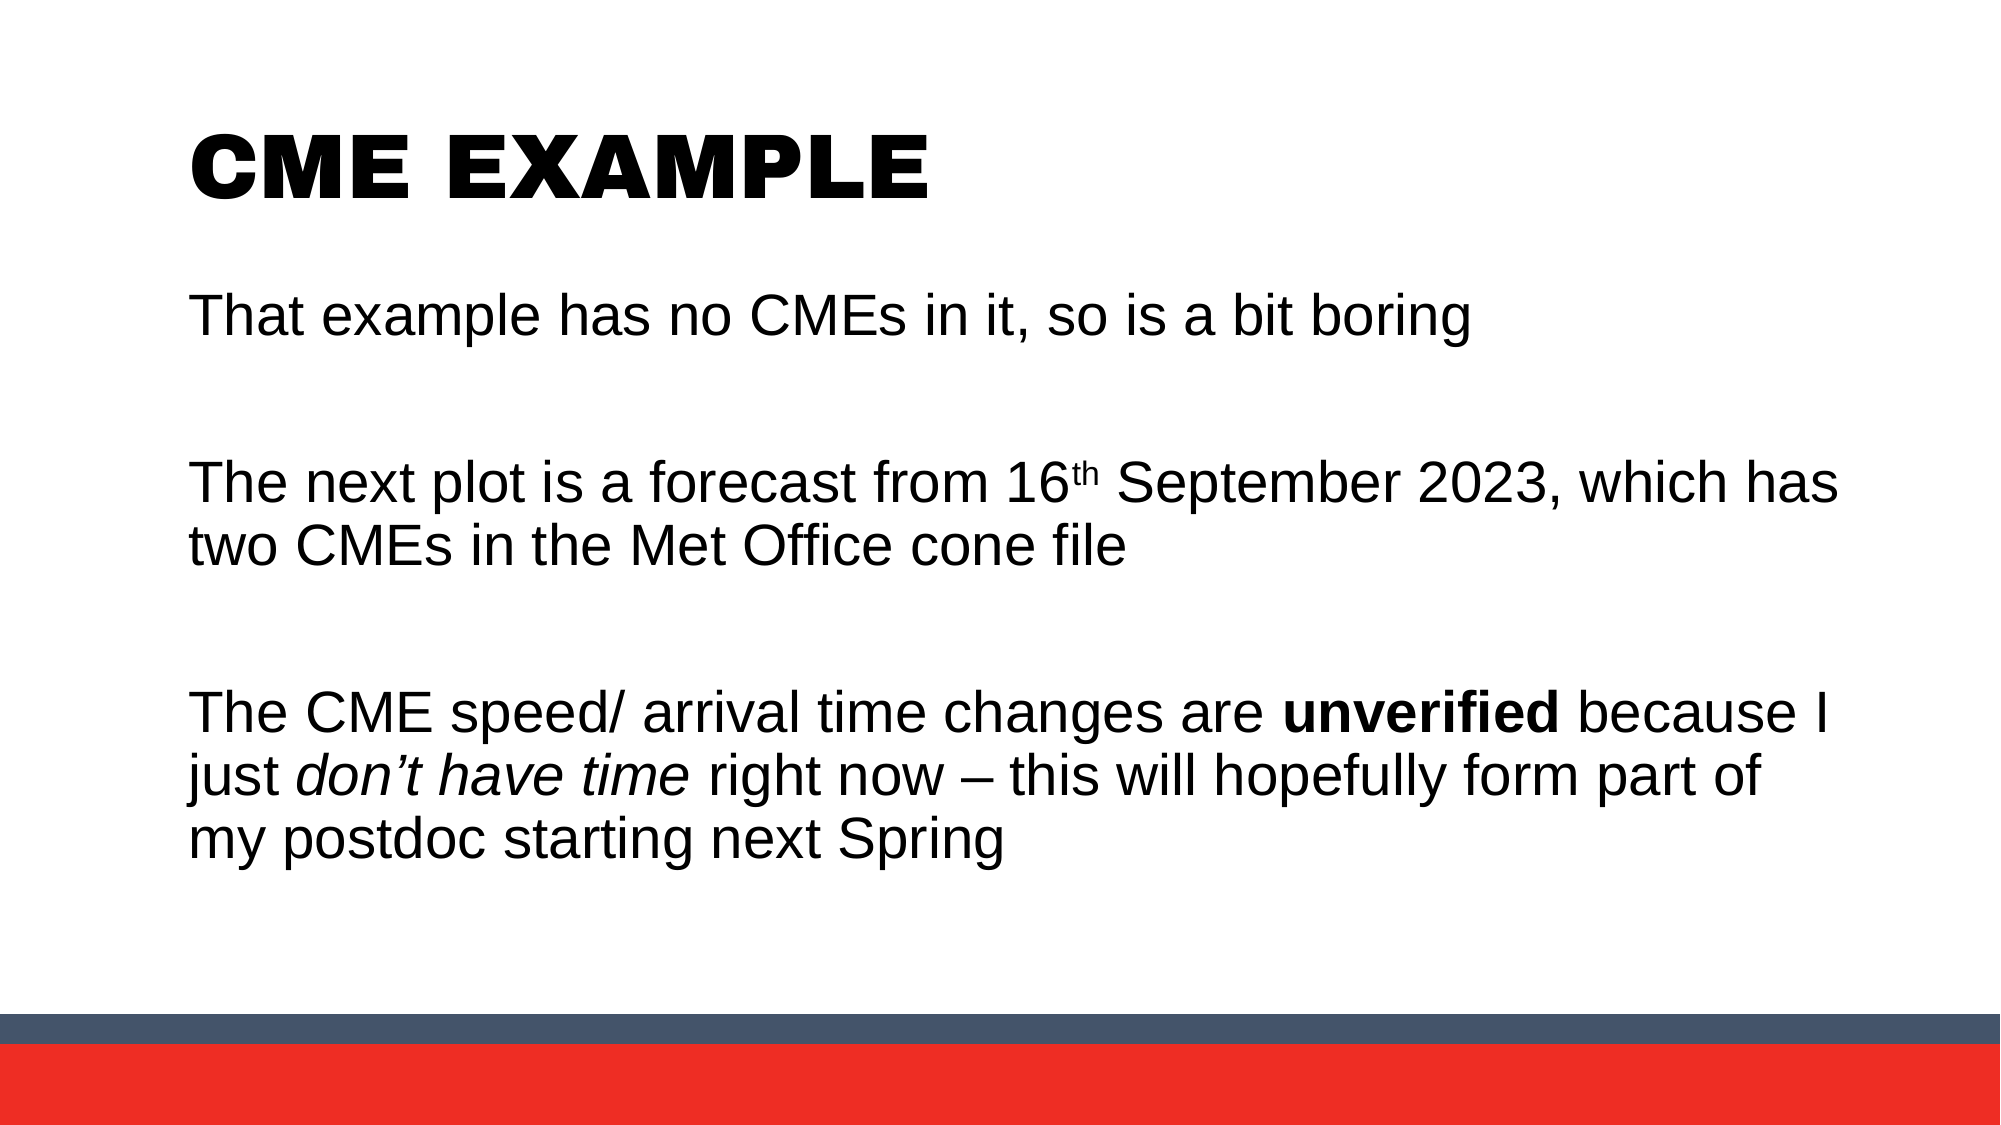

# CME EXAMPLE

That example has no CMEs in it, so is a bit boring

The next plot is a forecast from 16th September 2023, which has two CMEs in the Met Office cone file

The CME speed/ arrival time changes are unverified because I just don’t have time right now – this will hopefully form part of my postdoc starting next Spring